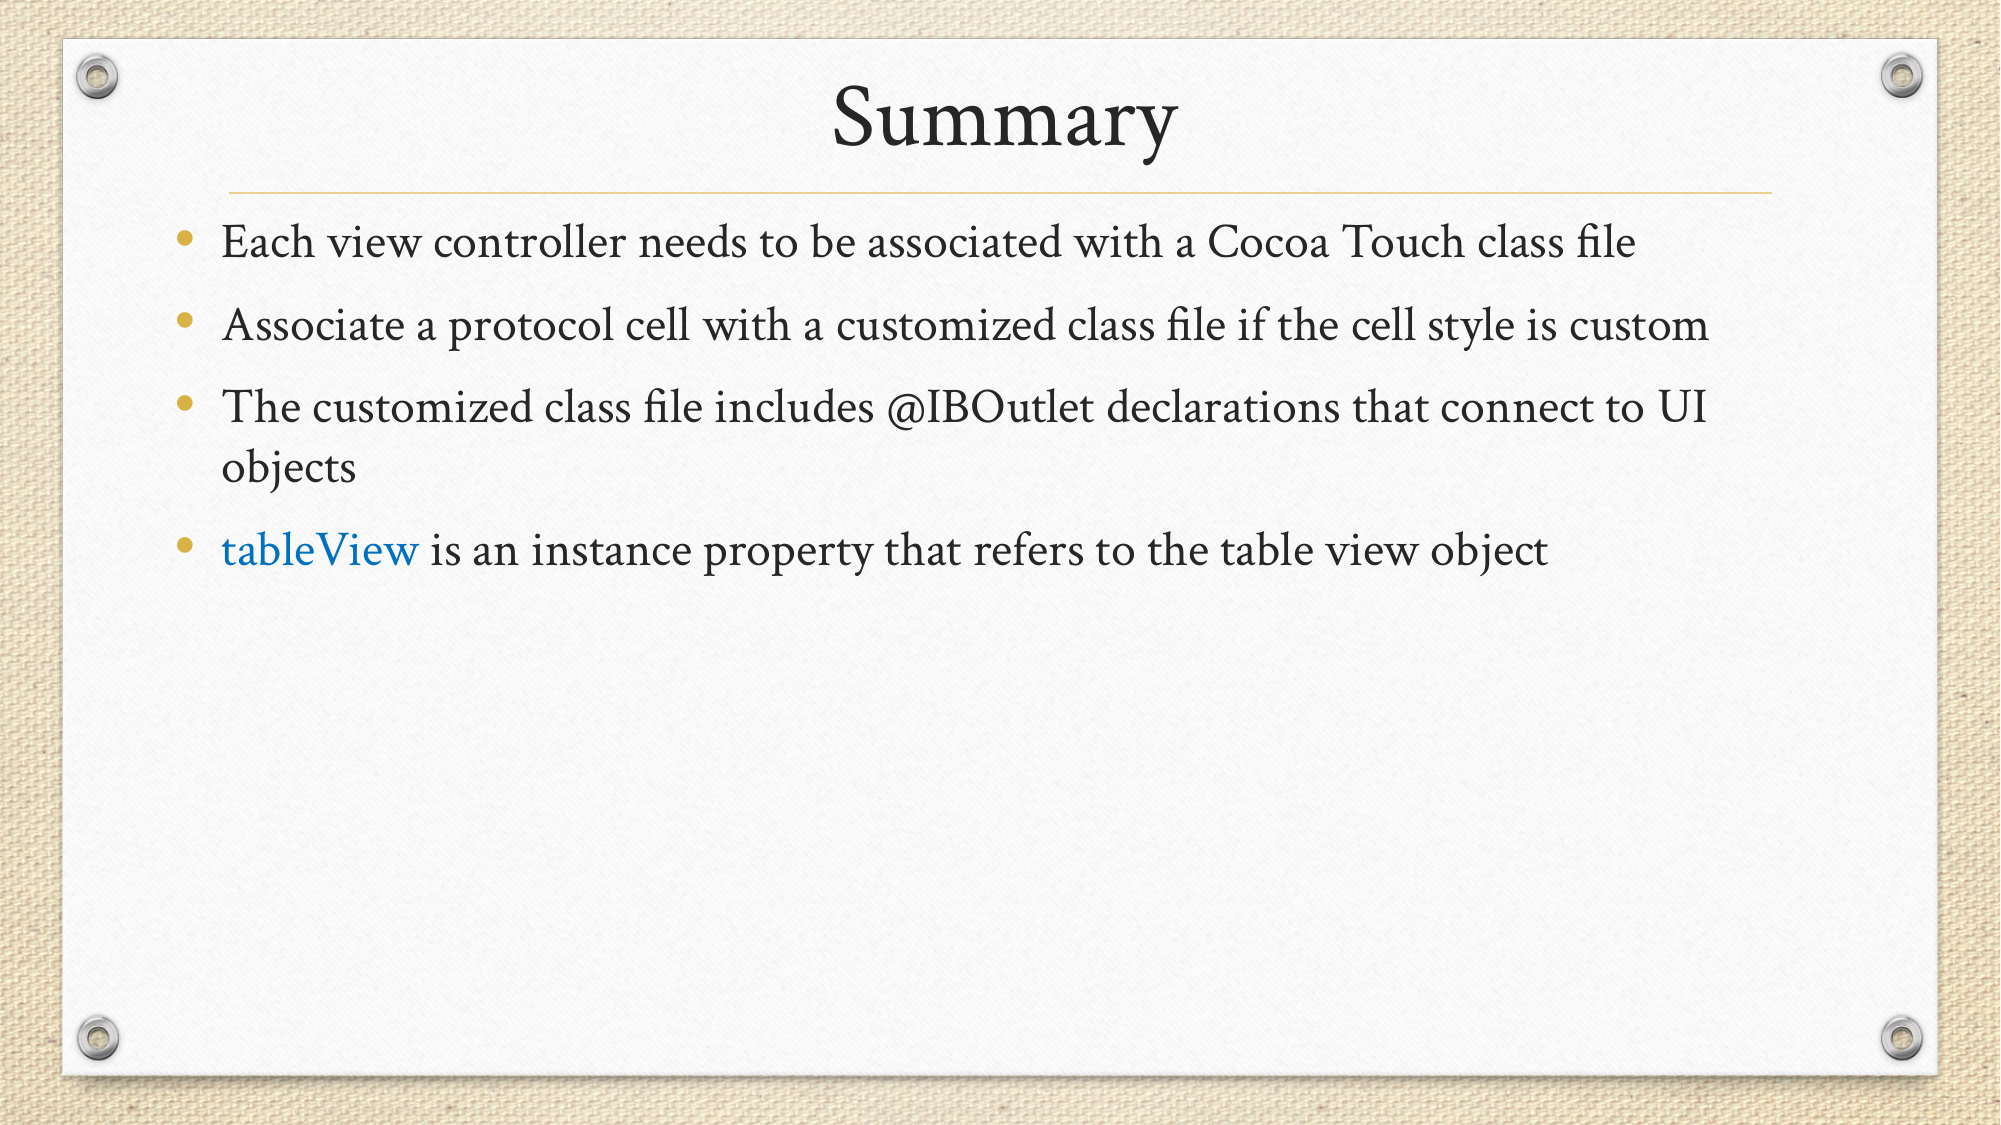

# Summary
Each view controller needs to be associated with a Cocoa Touch class file
Associate a protocol cell with a customized class file if the cell style is custom
The customized class file includes @IBOutlet declarations that connect to UI objects
tableView is an instance property that refers to the table view object